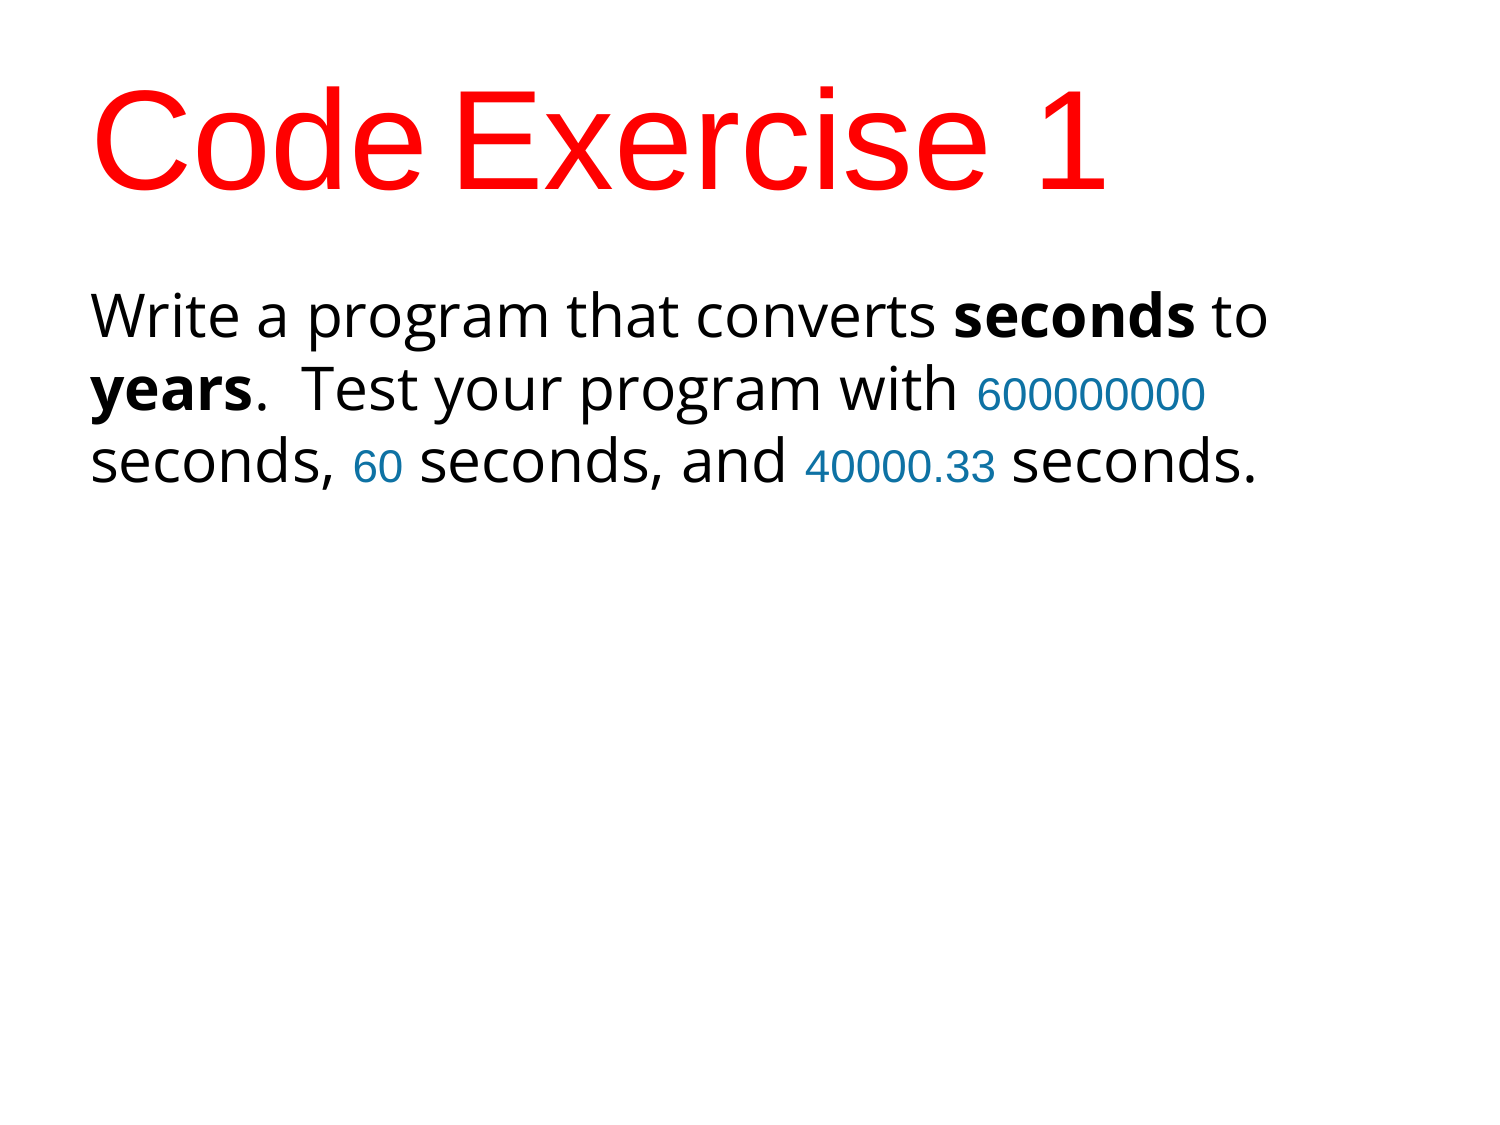

# Code Exercise 1
Write a program that converts seconds to years.  Test your program with 600000000 seconds, 60 seconds, and 40000.33 seconds.